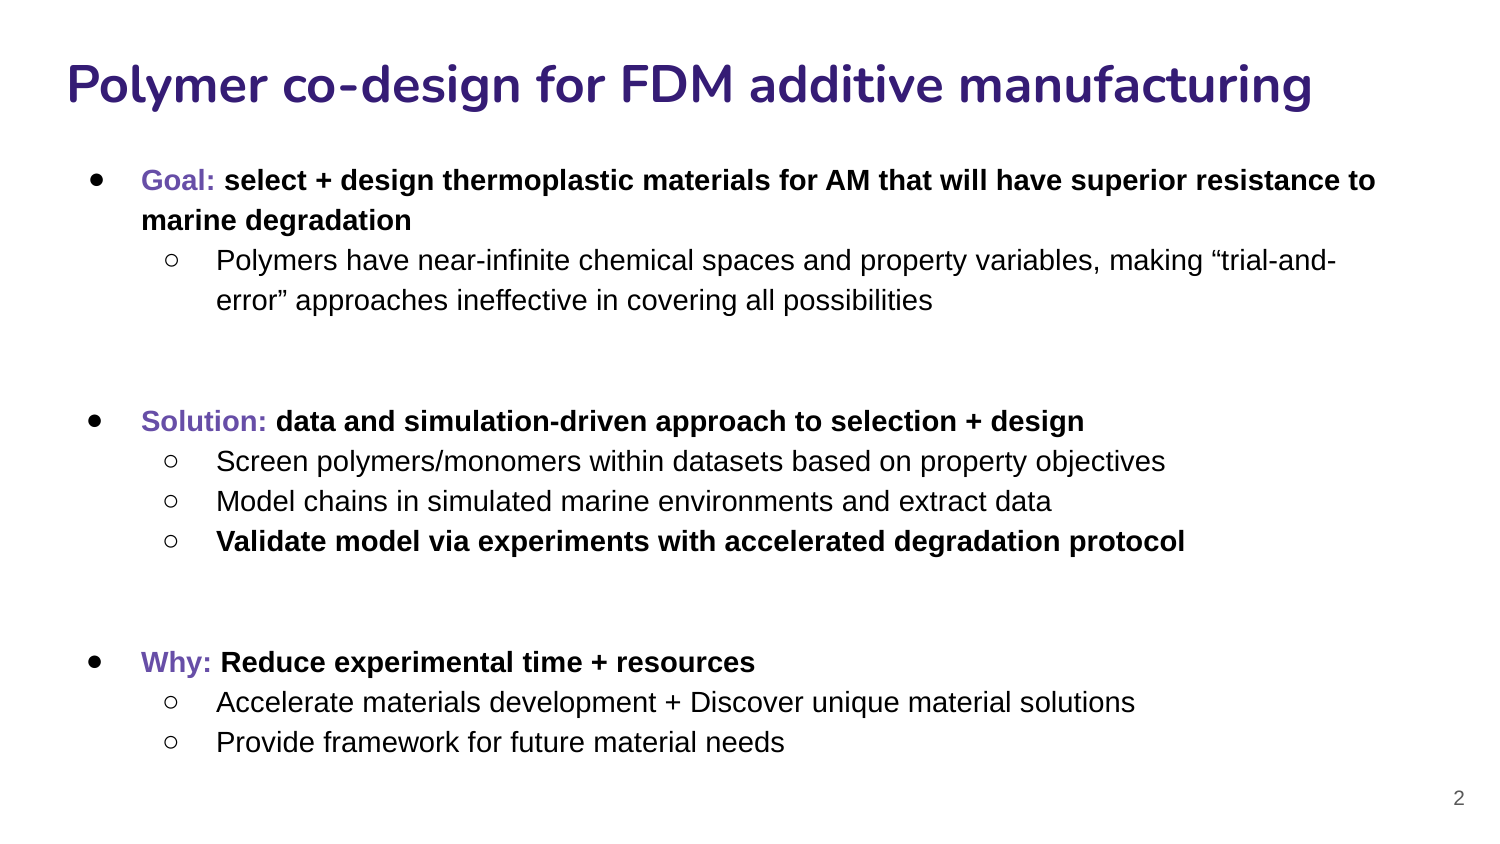

# Polymer co-design for FDM additive manufacturing
Goal: select + design thermoplastic materials for AM that will have superior resistance to marine degradation
Polymers have near-infinite chemical spaces and property variables, making “trial-and-error” approaches ineffective in covering all possibilities
Solution: data and simulation-driven approach to selection + design
Screen polymers/monomers within datasets based on property objectives
Model chains in simulated marine environments and extract data
Validate model via experiments with accelerated degradation protocol
Why: Reduce experimental time + resources
Accelerate materials development + Discover unique material solutions
Provide framework for future material needs
2